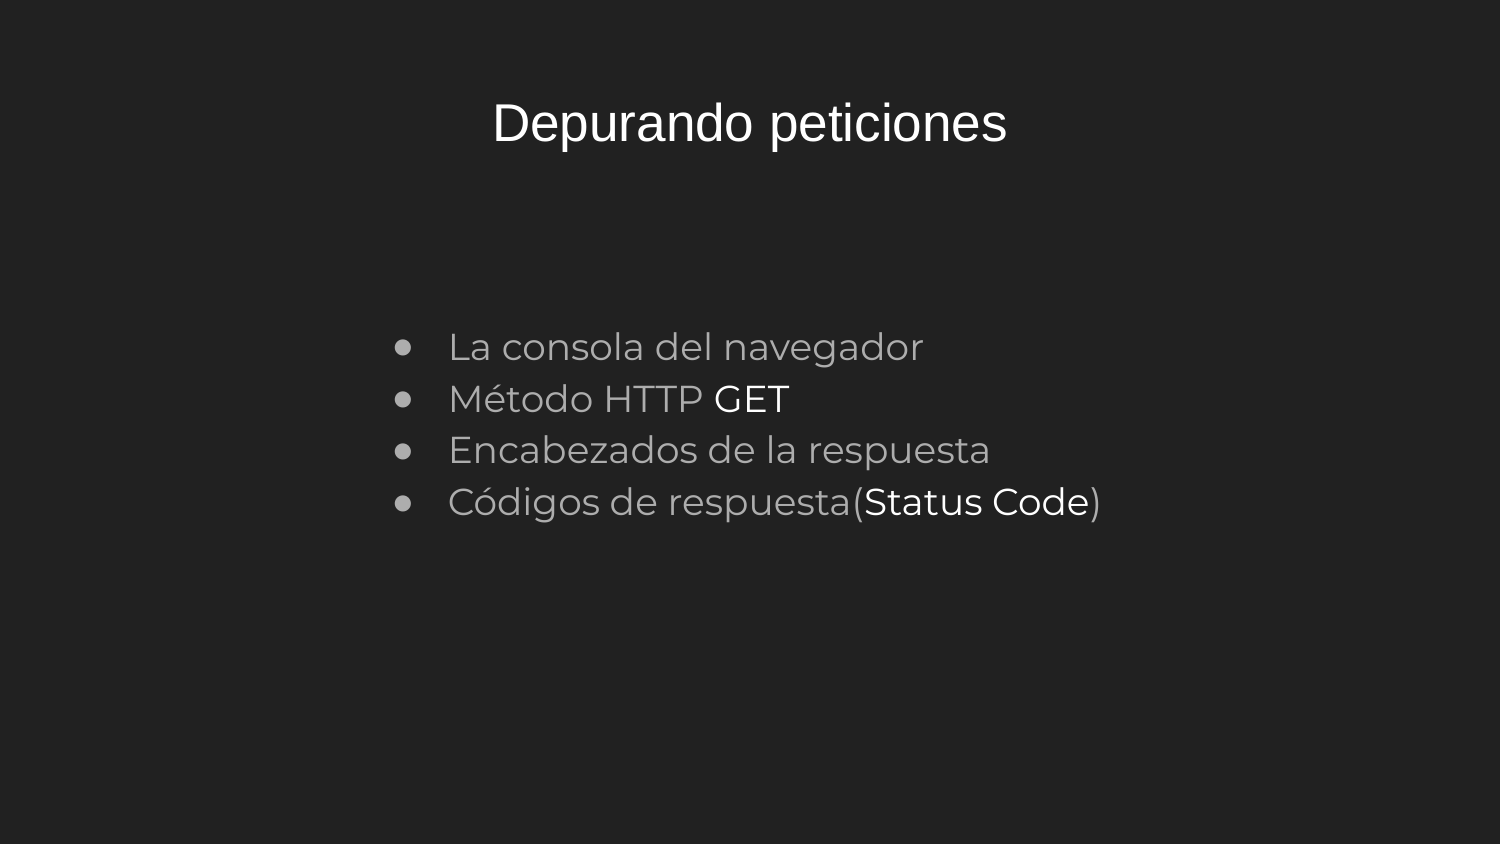

# Depurando peticiones
La consola del navegador
Método HTTP GET
Encabezados de la respuesta
Códigos de respuesta(Status Code)